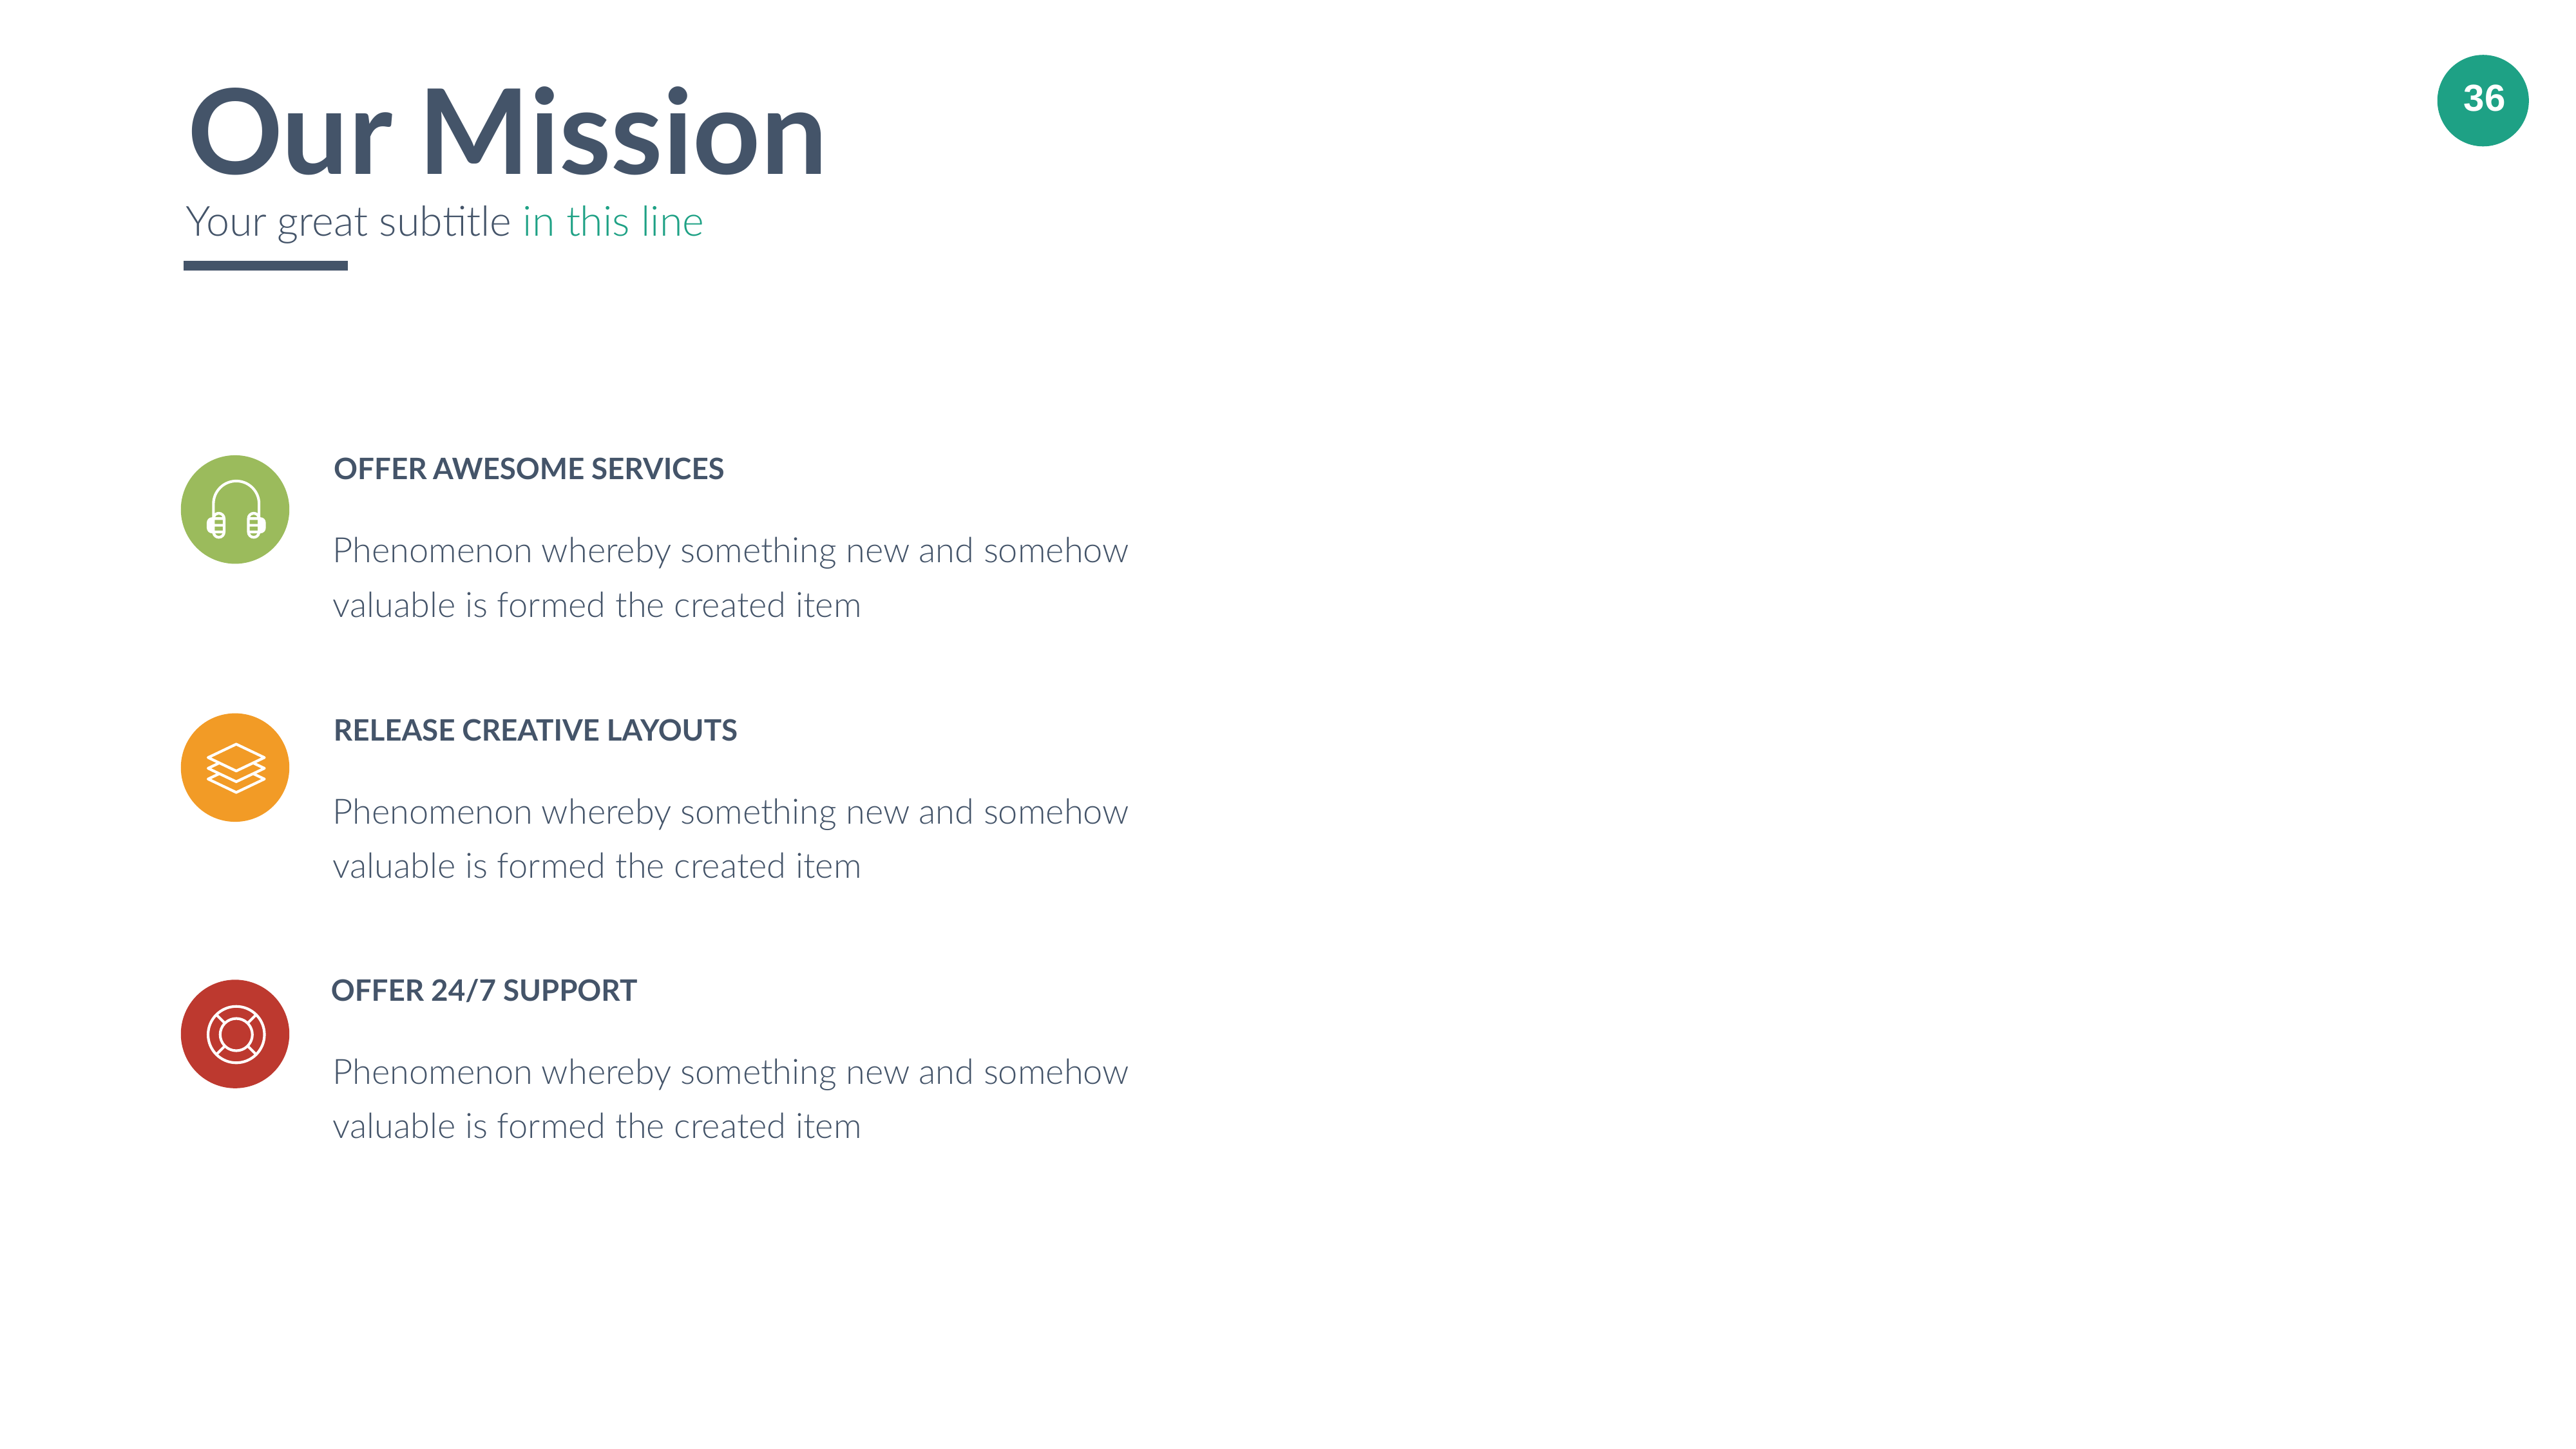

Our Mission
Your great subtitle in this line

OFFER AWESOME SERVICES

Phenomenon whereby something new and somehow valuable is formed the created item
RELEASE CREATIVE LAYOUTS

Phenomenon whereby something new and somehow valuable is formed the created item
OFFER 24/7 SUPPORT

Phenomenon whereby something new and somehow valuable is formed the created item